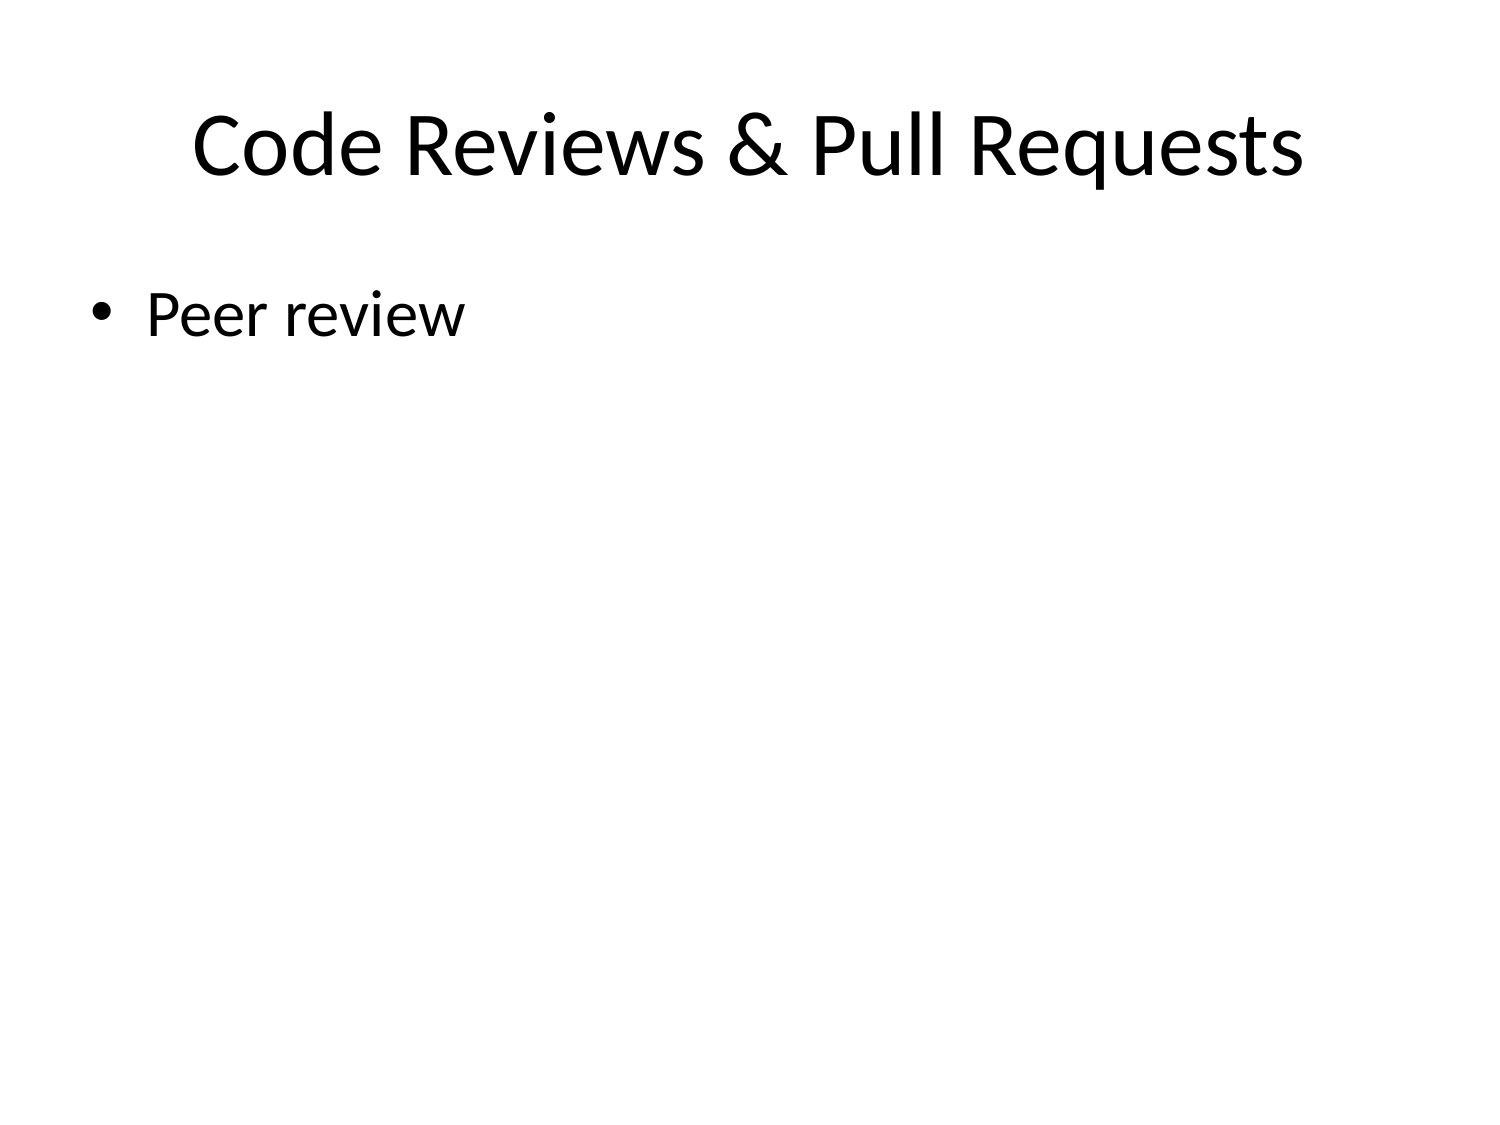

# Code Reviews & Pull Requests
Peer review